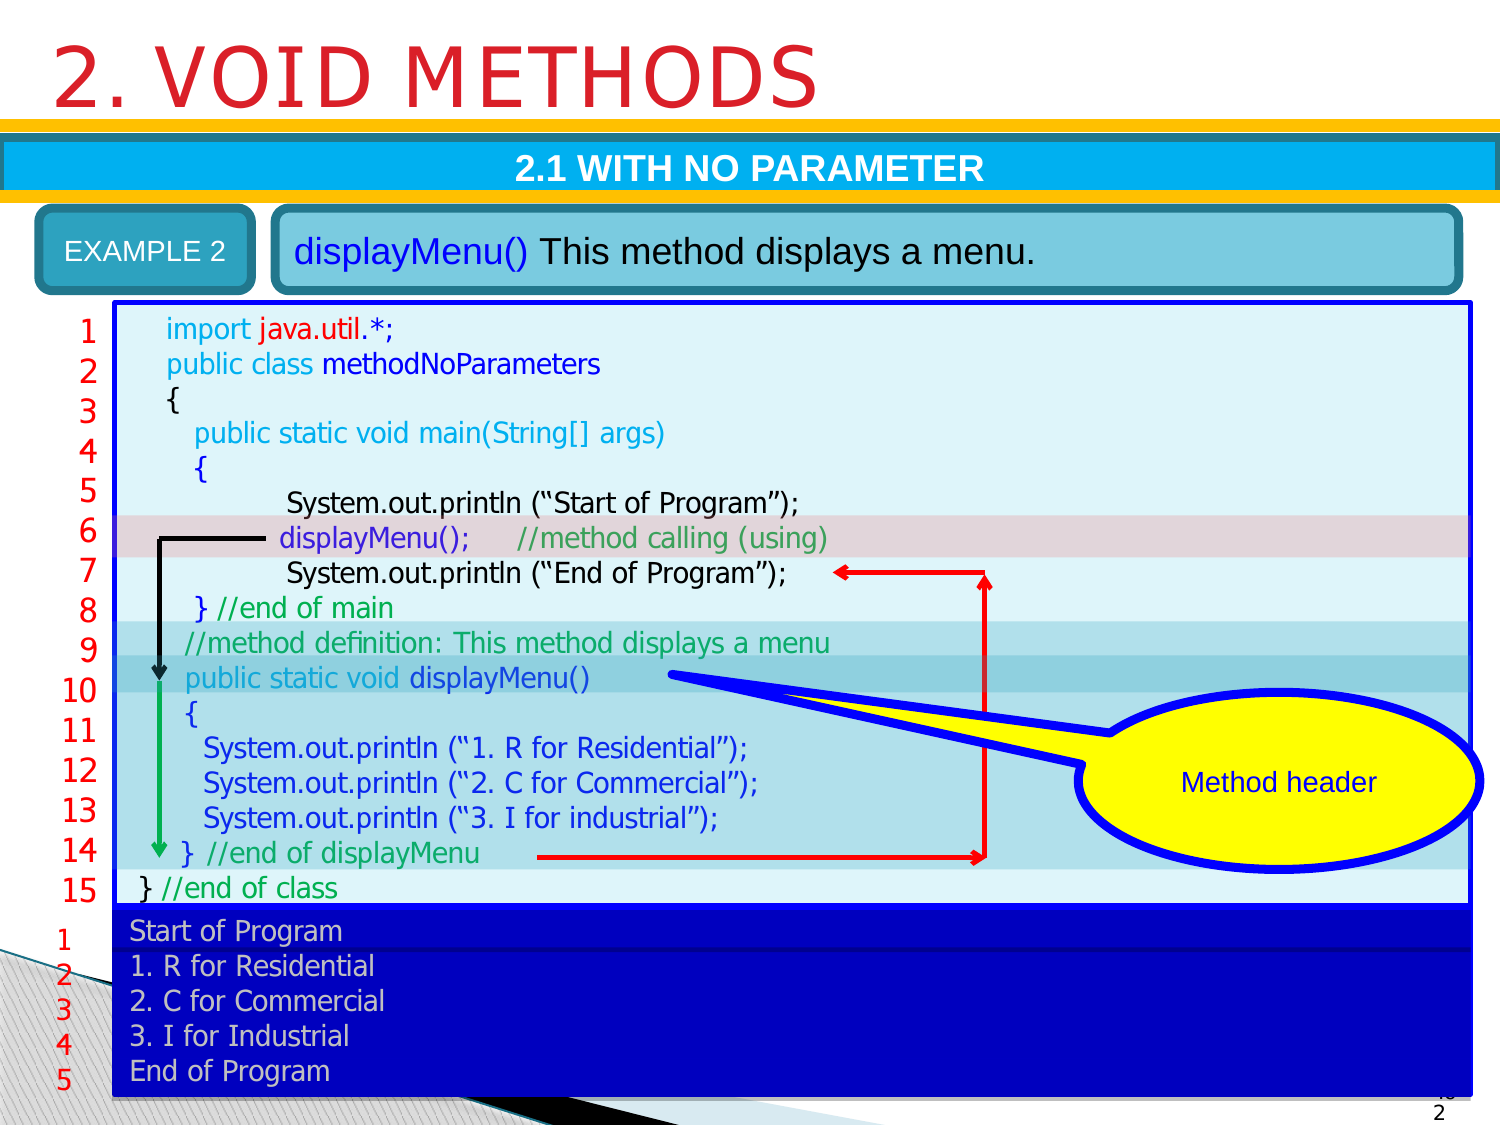

# 2. VOID METHODS
2.1 WITH NO PARAMETER
EXAMPLE 2
displayMenu() This method displays a menu.
1
2
3
4
5
6
7
8
9
10
11
12
13
14
15
    import java.util.*;
    public class methodNoParameters
    {
       public static void main(String[] args)
       {
                 System.out.println (“Start of Program”);
	displayMenu();     //method calling (using)
                 System.out.println (“End of Program”);
       } //end of main
      //method definition: This method displays a menu
      public static void displayMenu()
      {
        System.out.println (“1. R for Residential”);
        System.out.println (“2. C for Commercial”);
        System.out.println (“3. I for industrial”);
      } //end of displayMenu
 } //end of class

Method header
Start of Program
1. R for Residential
2. C for Commercial
3. I for Industrial
End of Program
1
2
3
4
5

482